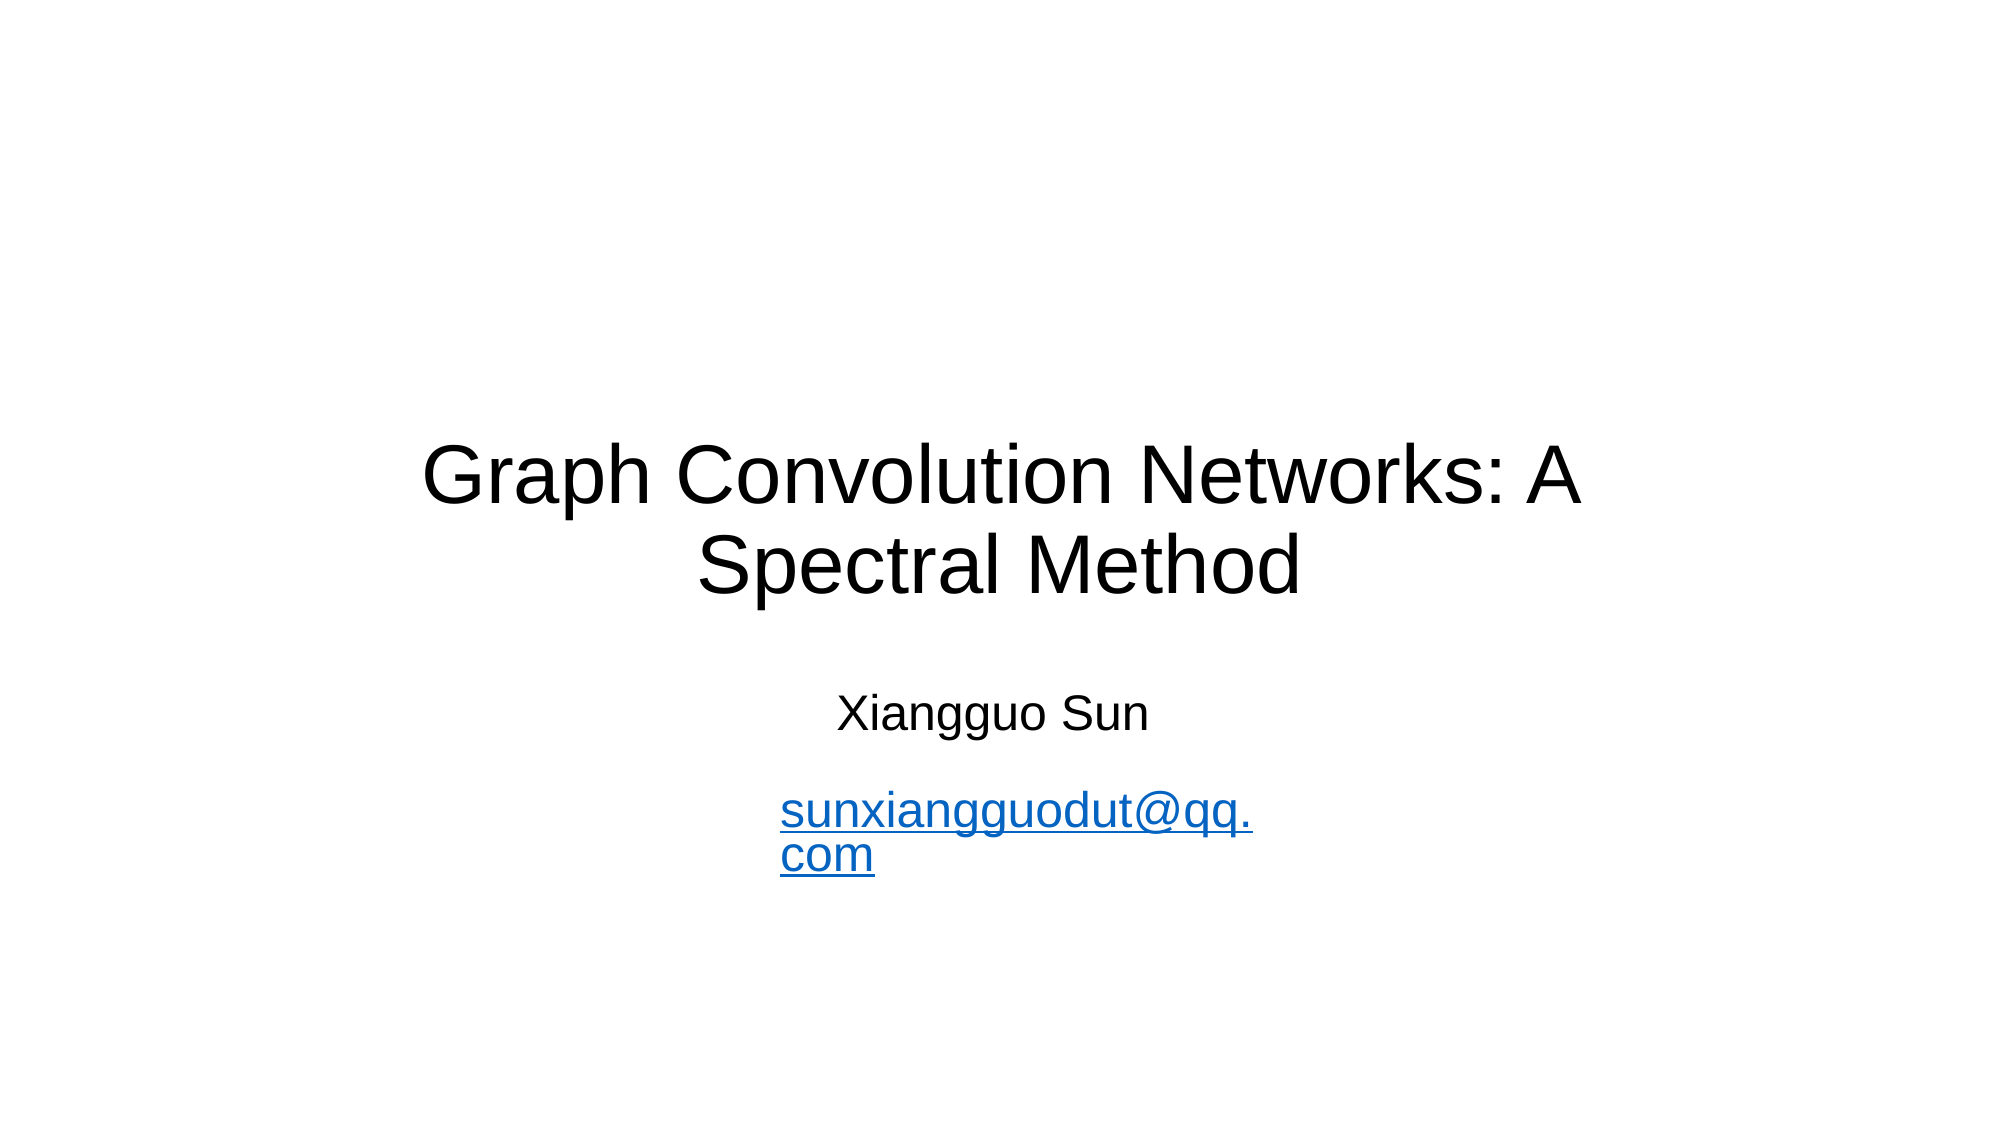

# Graph Convolution Networks: A Spectral Method
Xiangguo Sun
sunxiangguodut@qq.com